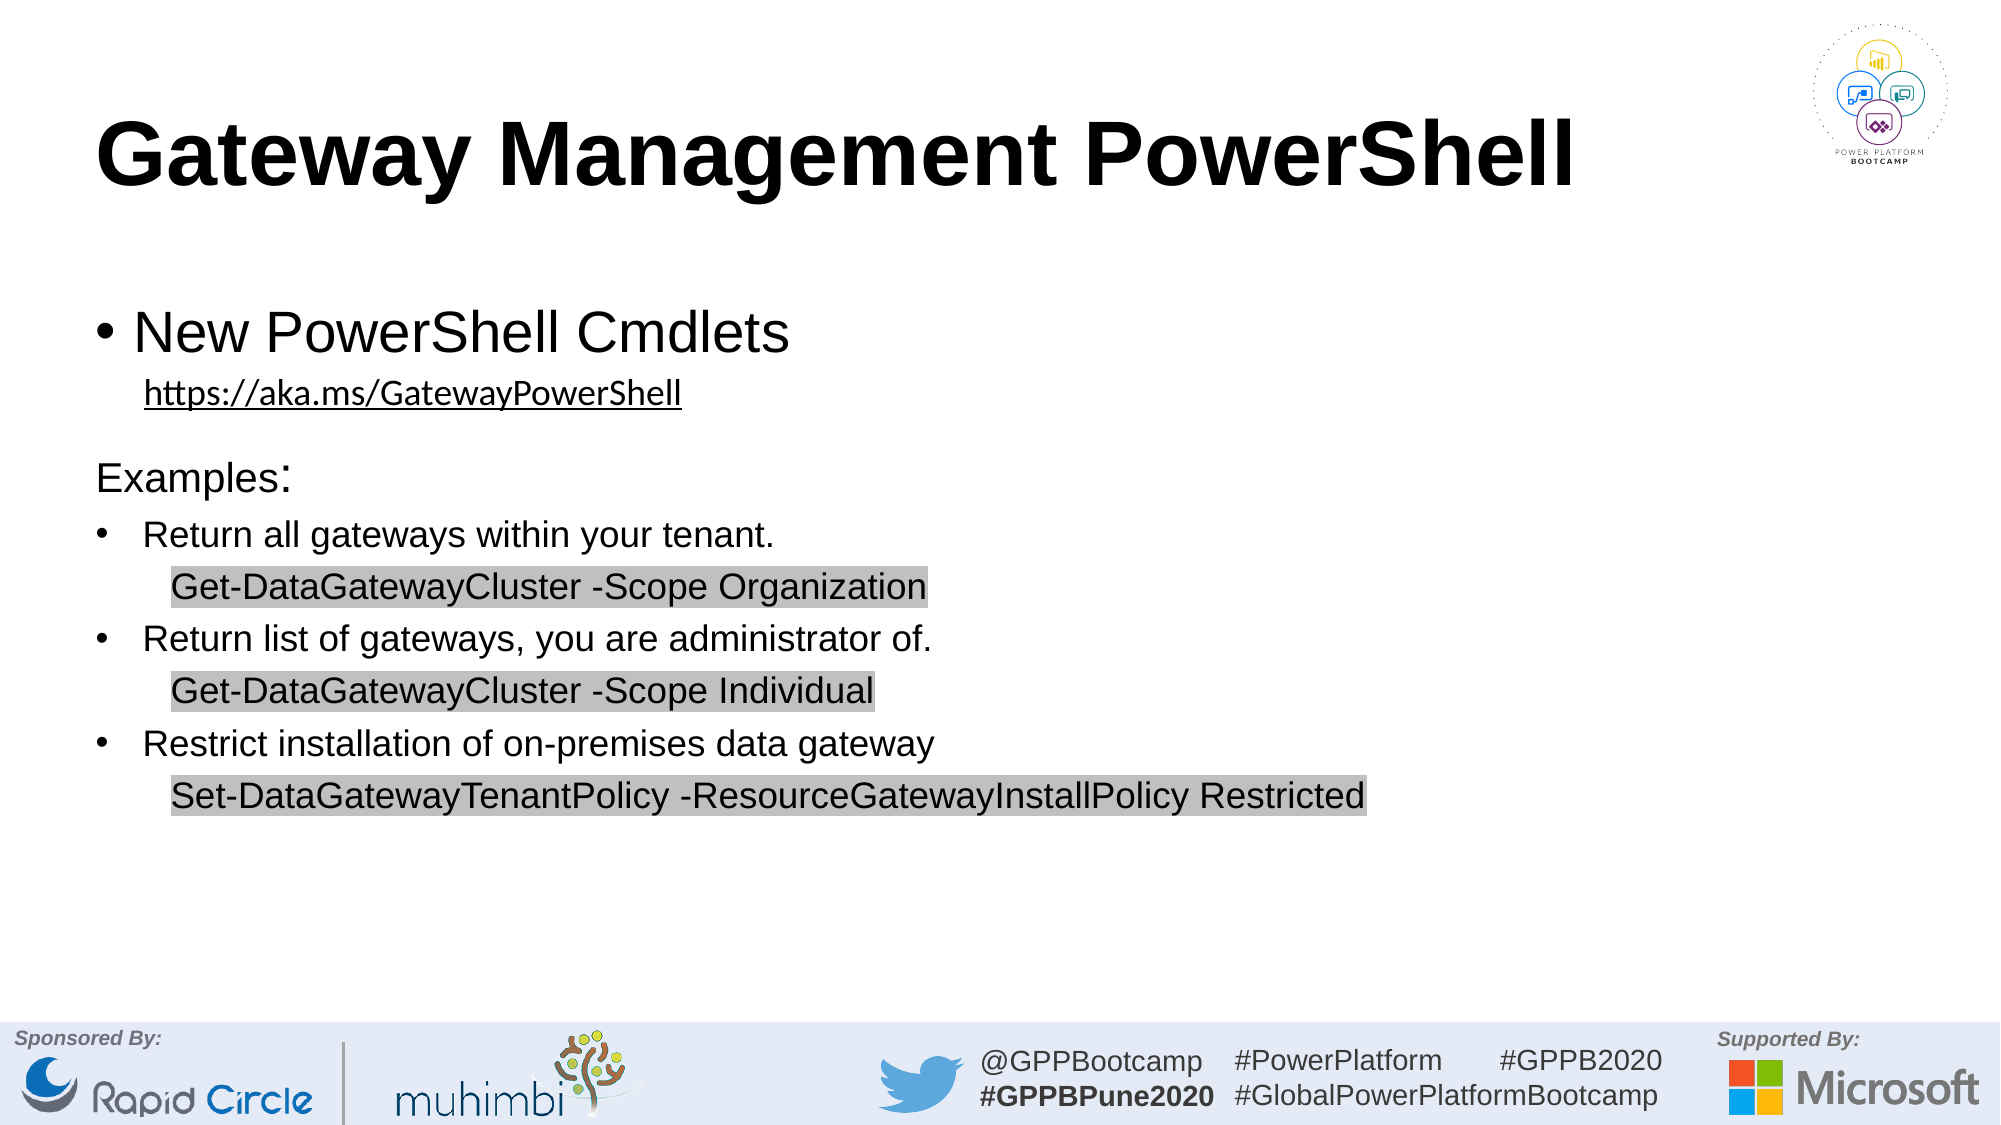

# Gateway Management PowerShell
New PowerShell Cmdlets

Examples:
Return all gateways within your tenant.
Get-DataGatewayCluster -Scope Organization
Return list of gateways, you are administrator of.
Get-DataGatewayCluster -Scope Individual
Restrict installation of on-premises data gateway
Set-DataGatewayTenantPolicy -ResourceGatewayInstallPolicy Restricted

https://aka.ms/GatewayPowerShell